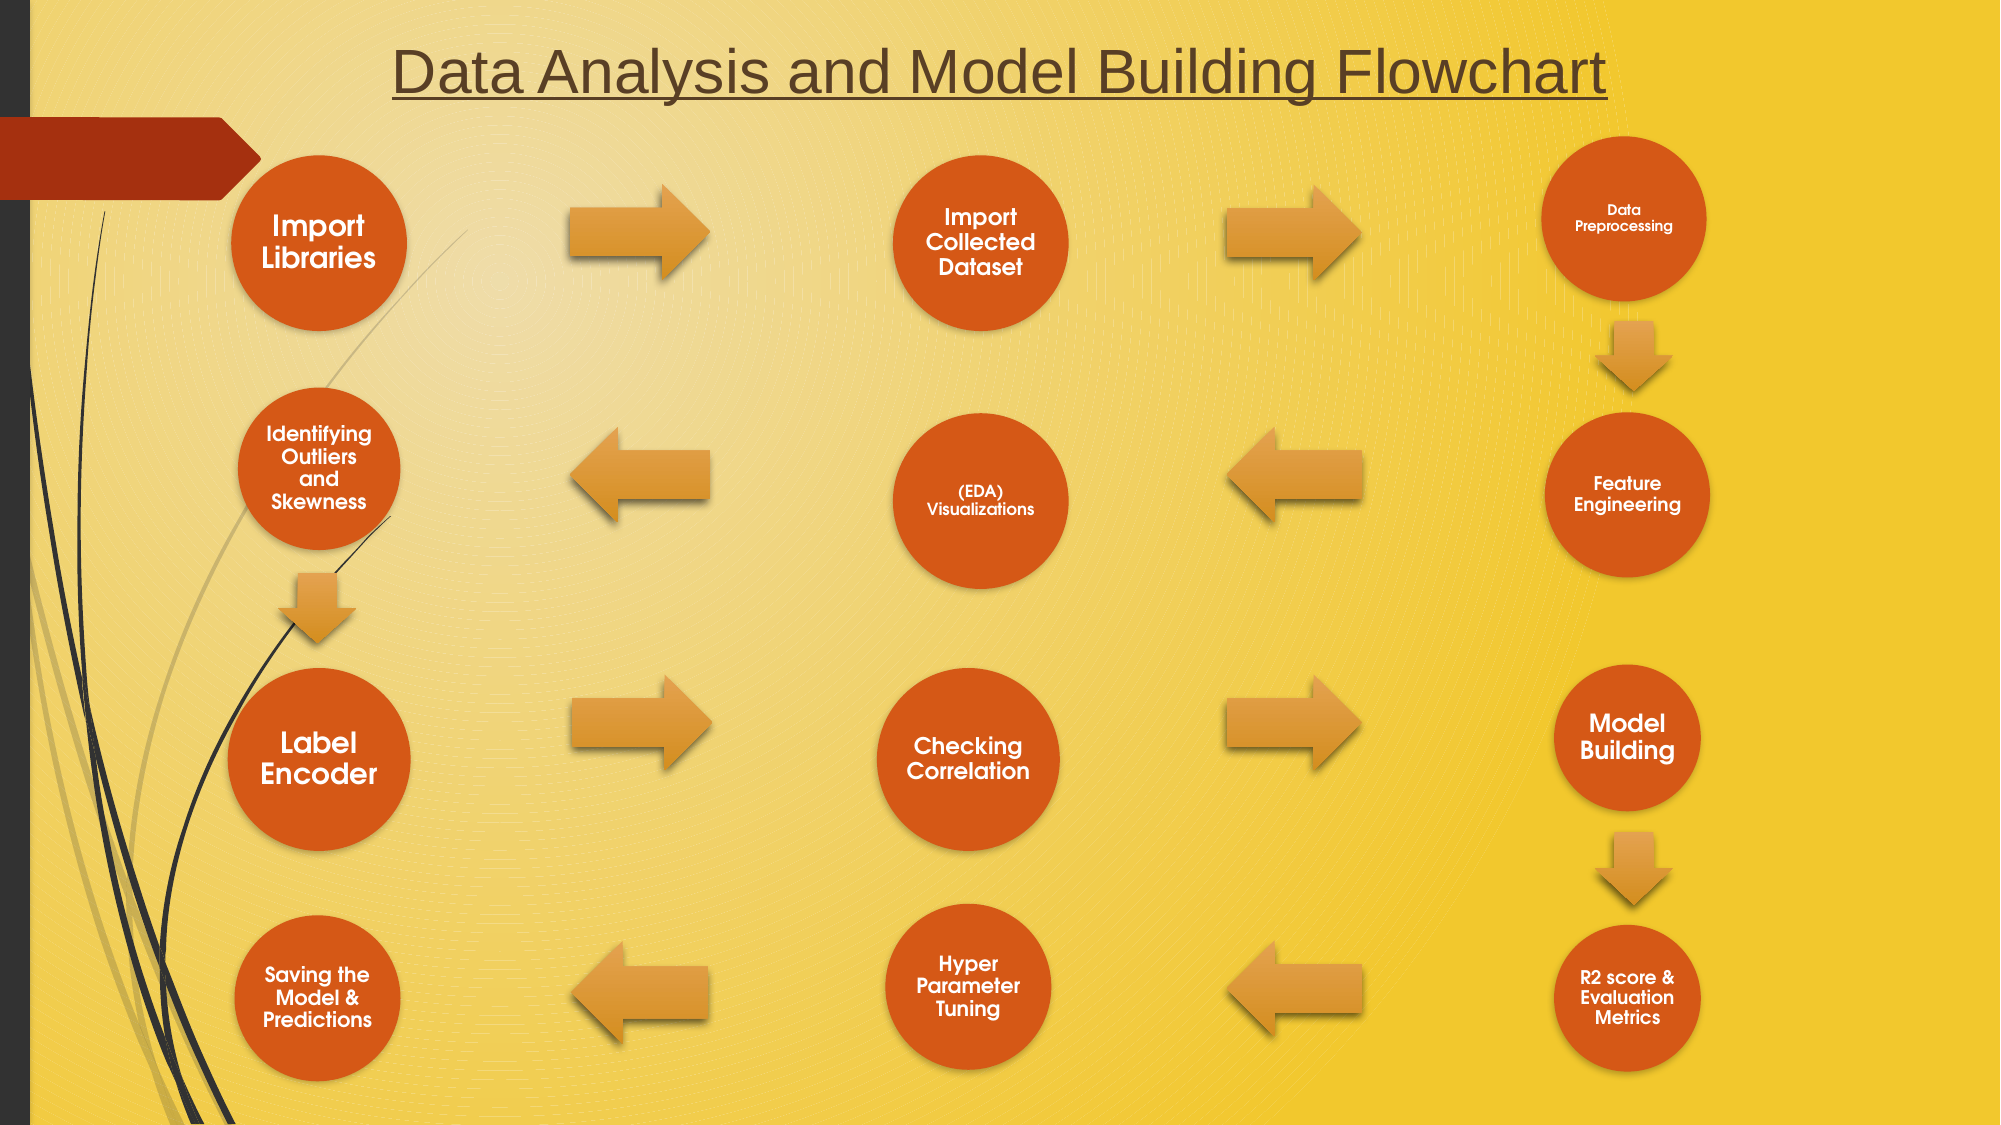

Data Analysis and Model Building Flowchart
Data Preprocessing
Import Collected Dataset
Import Libraries

Identifying Outliers and Skewness
(EDA) Visualizations
Feature Engineering

Checking Correlation
Label Encoder
Model Building

Hyper Parameter Tuning
Saving the Model & Predictions
R2 score & Evaluation Metrics